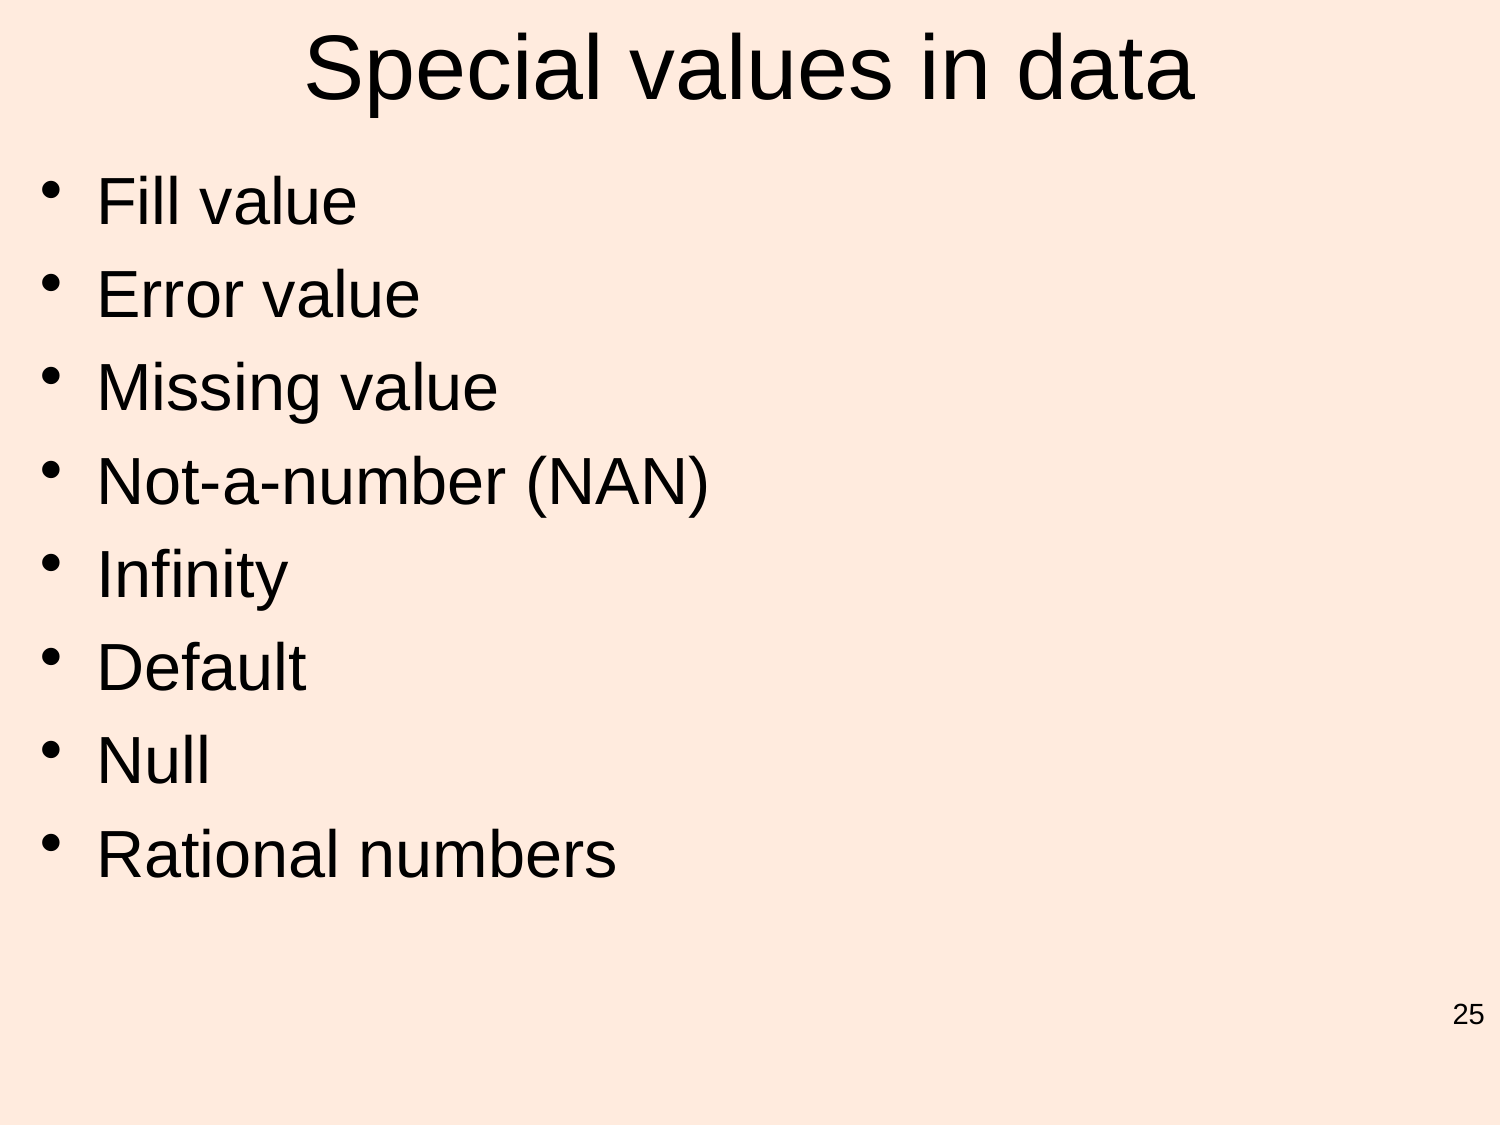

# Special values in data
Fill value
Error value
Missing value
Not-a-number (NAN)
Infinity
Default
Null
Rational numbers
25